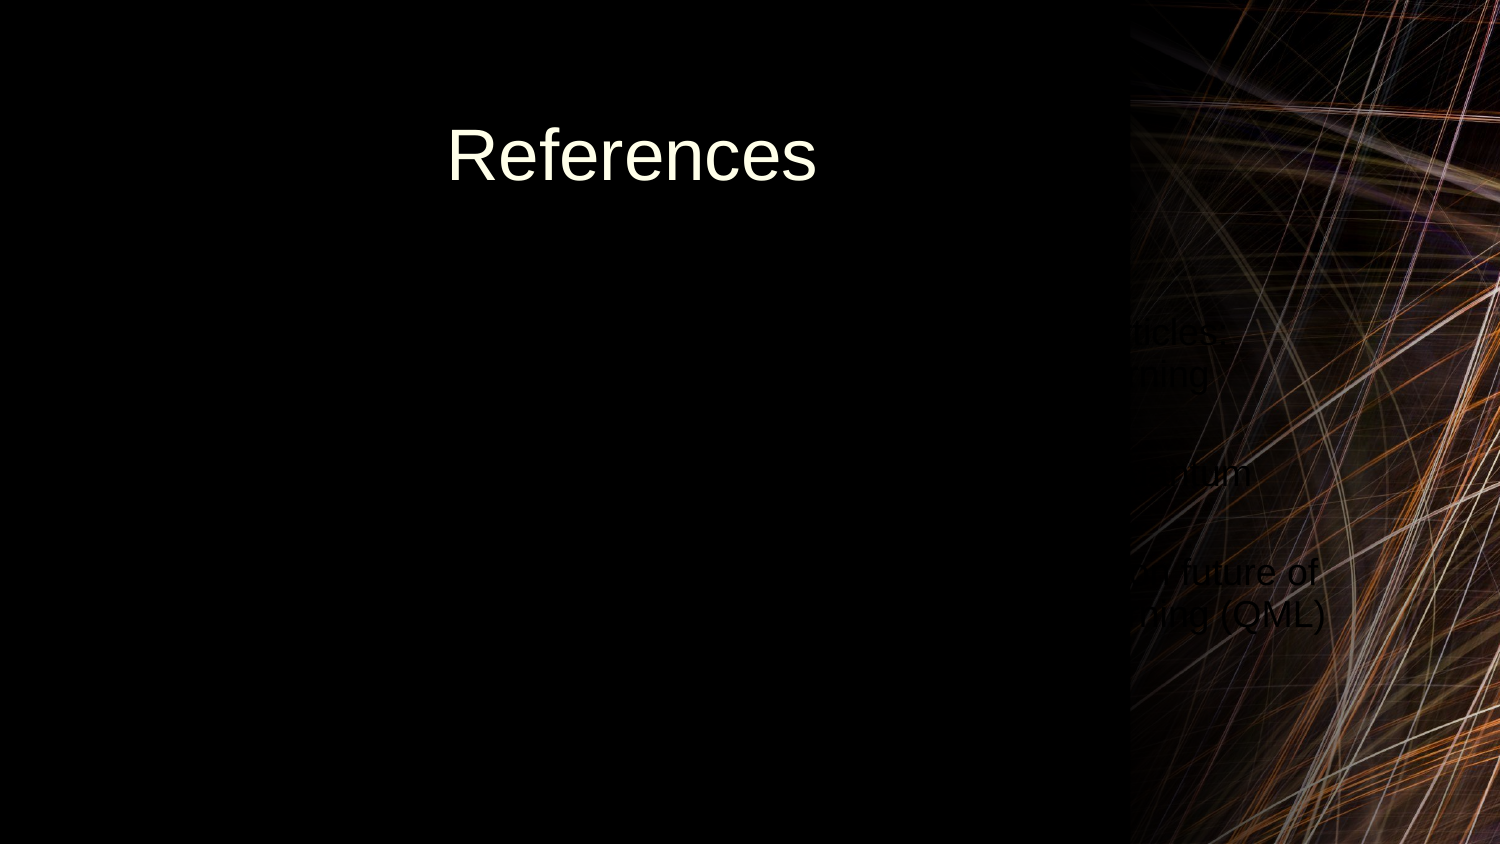

# References
| Section | Reference |
| --- | --- |
| Research | Wikipedia & Medium articles: Quantum Machine Learning overview |
| Coding Tutorial | Google's Cirq library: quantum circuit simulation |
| Future Scope | GeeksforGeeks article on future of Quantum Machine Learning (QML) |